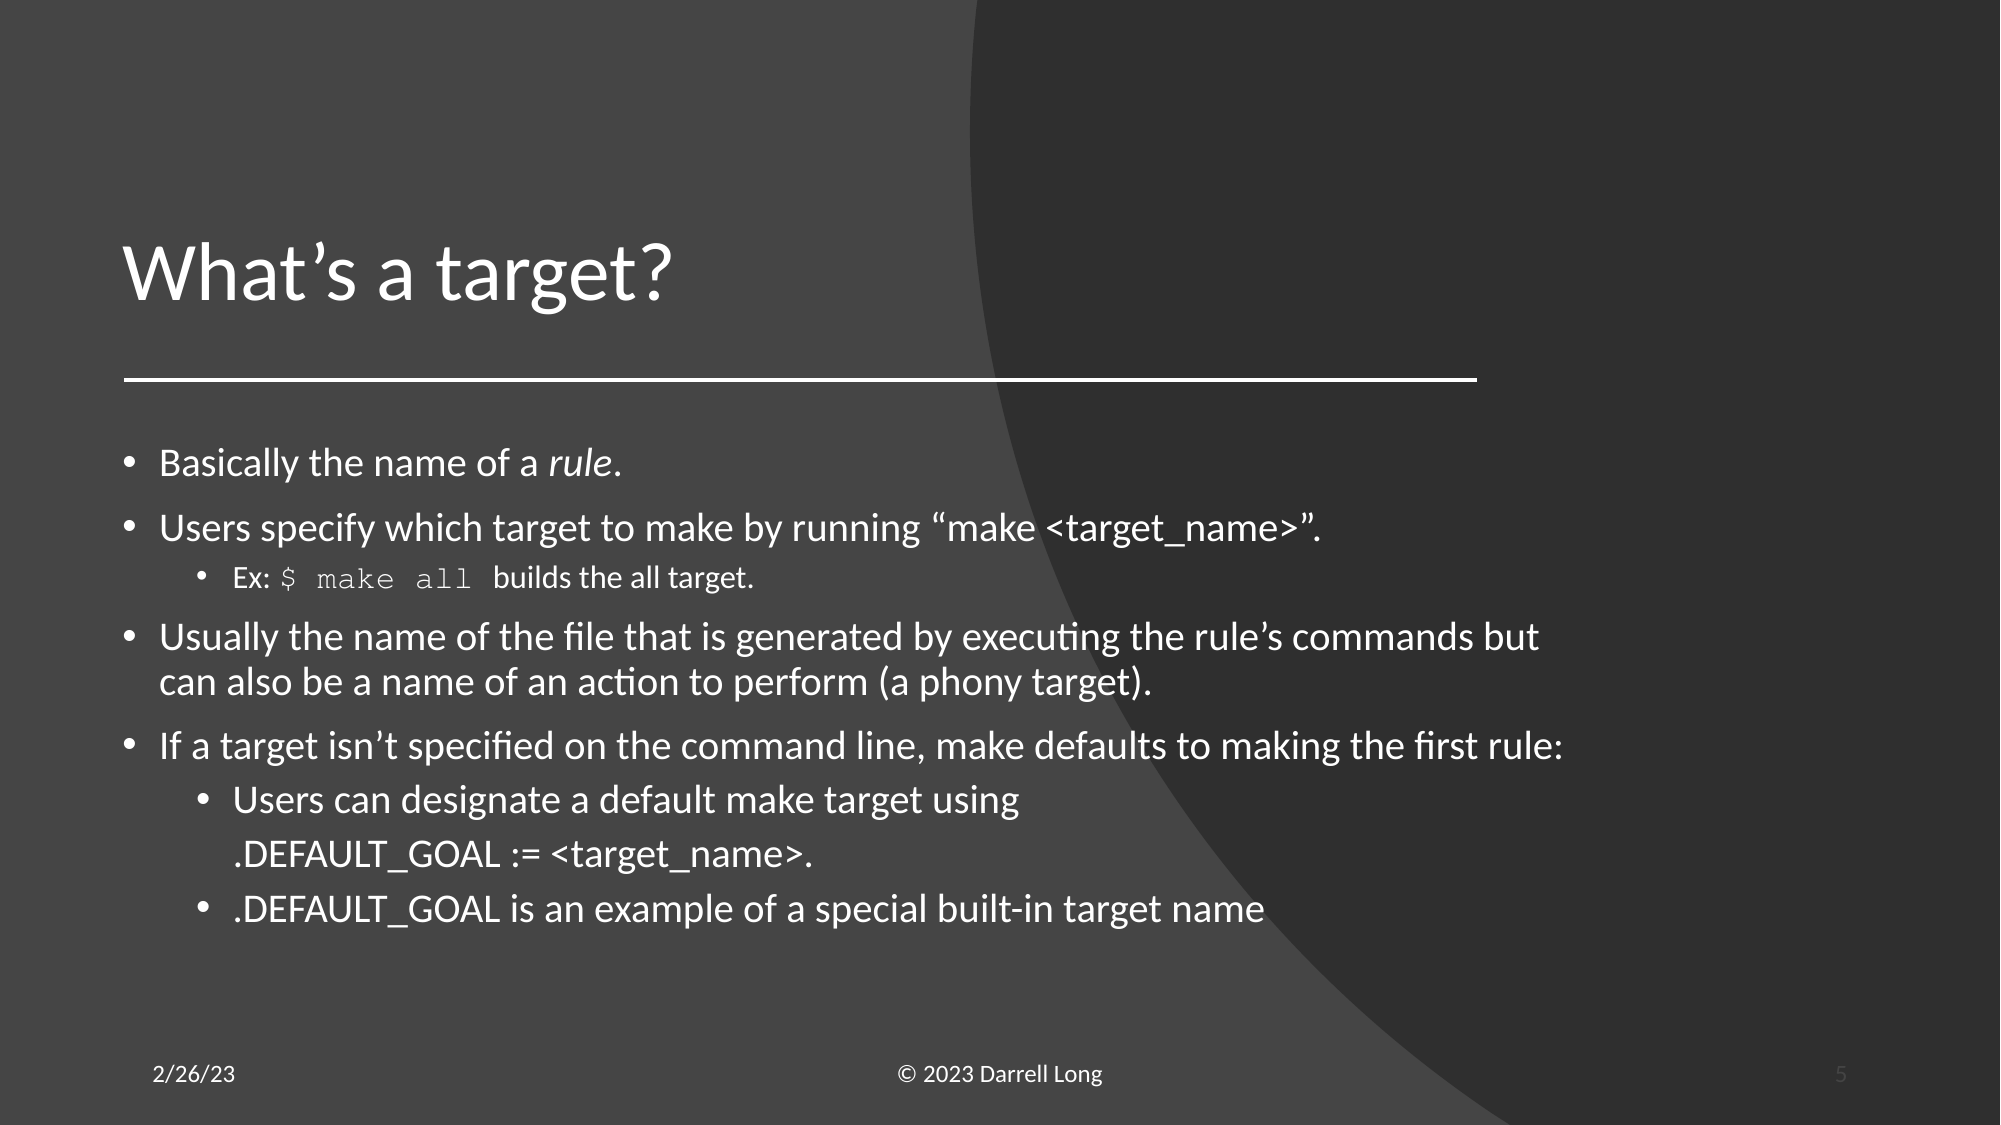

# What’s a target?
Basically the name of a rule.
Users specify which target to make by running “make <target_name>”.
Ex: $ make all builds the all target.
Usually the name of the file that is generated by executing the rule’s commands but can also be a name of an action to perform (a phony target).
If a target isn’t specified on the command line, make defaults to making the first rule:
Users can designate a default make target using
    .DEFAULT_GOAL := <target_name>.
.DEFAULT_GOAL is an example of a special built-in target name

2/26/23
© 2023 Darrell Long
5